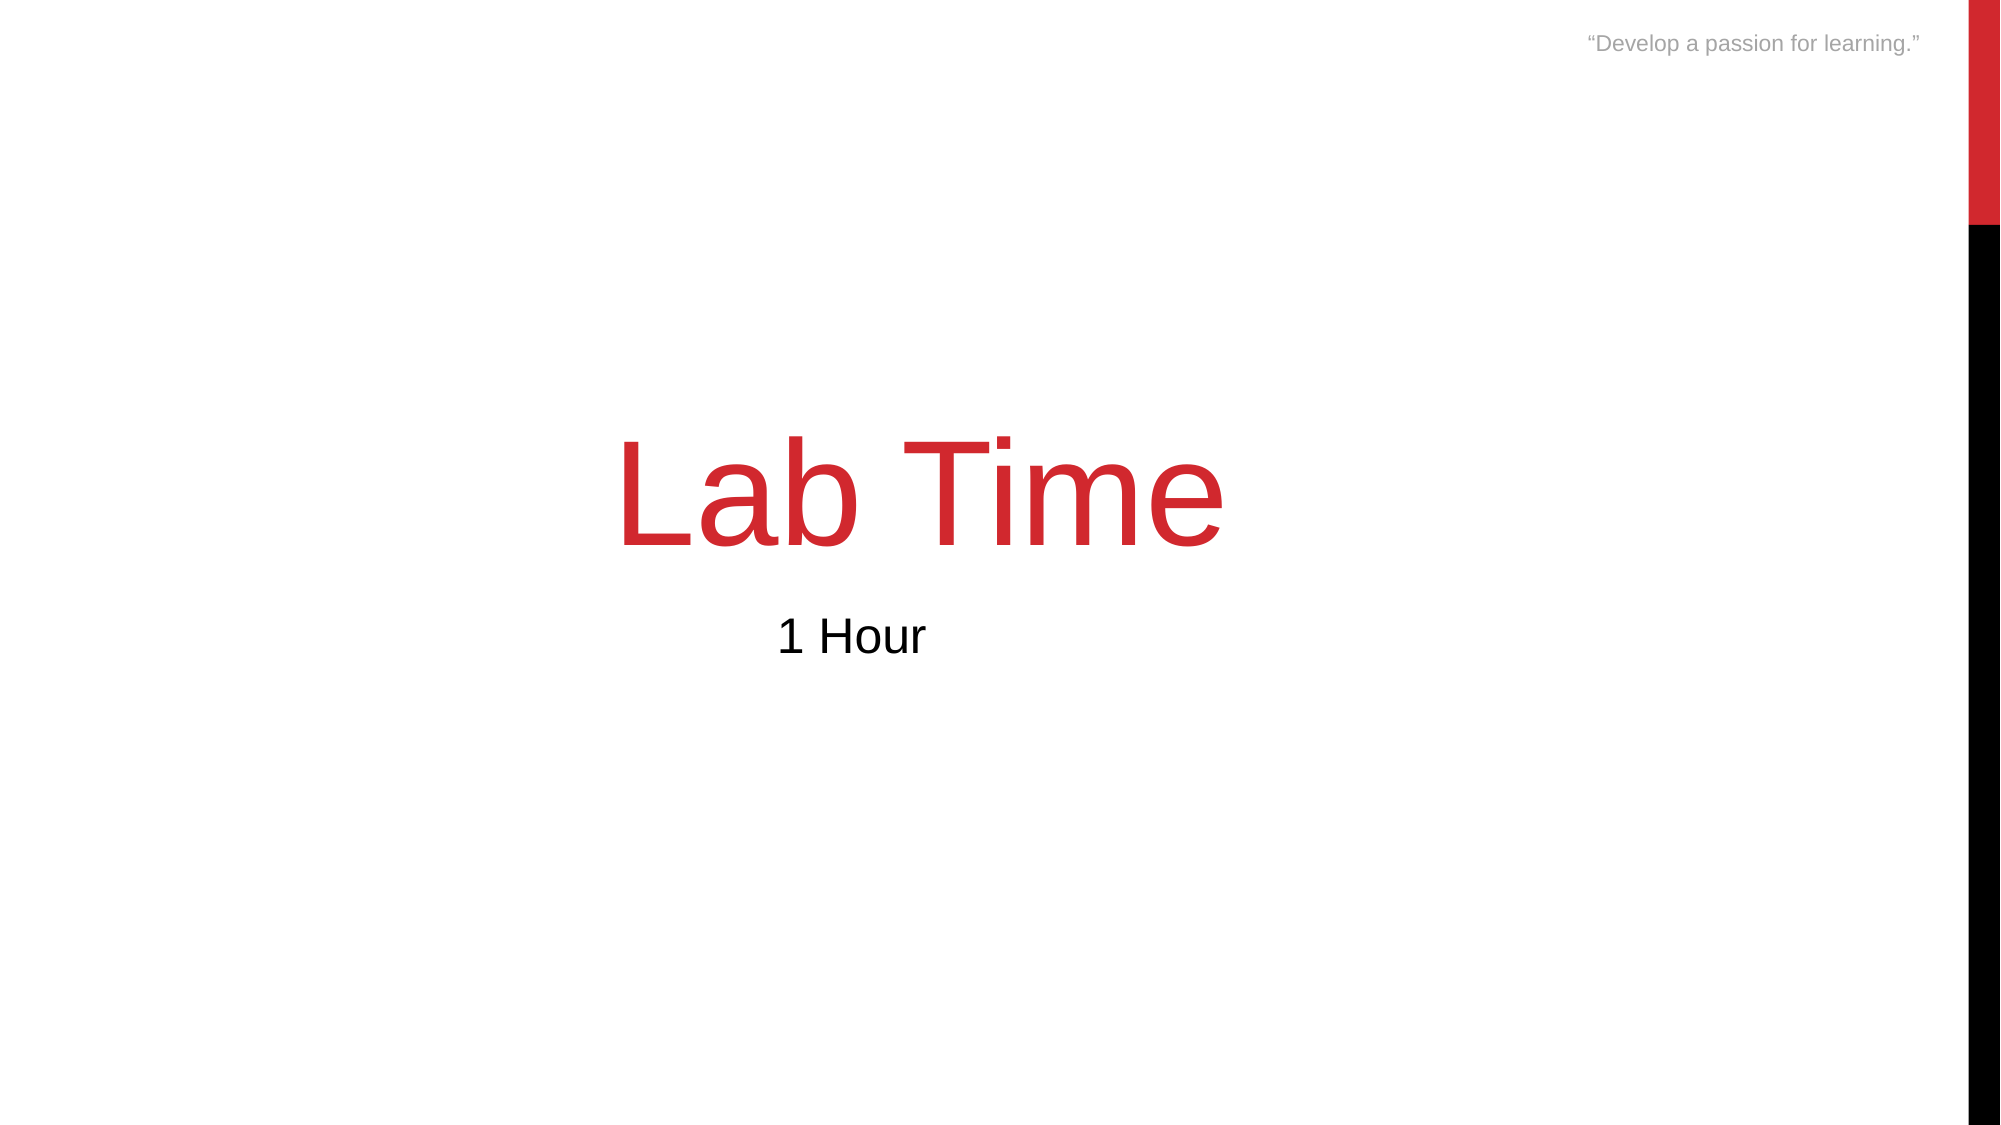

“Develop a passion for learning.”
Lab Time
1 Hour